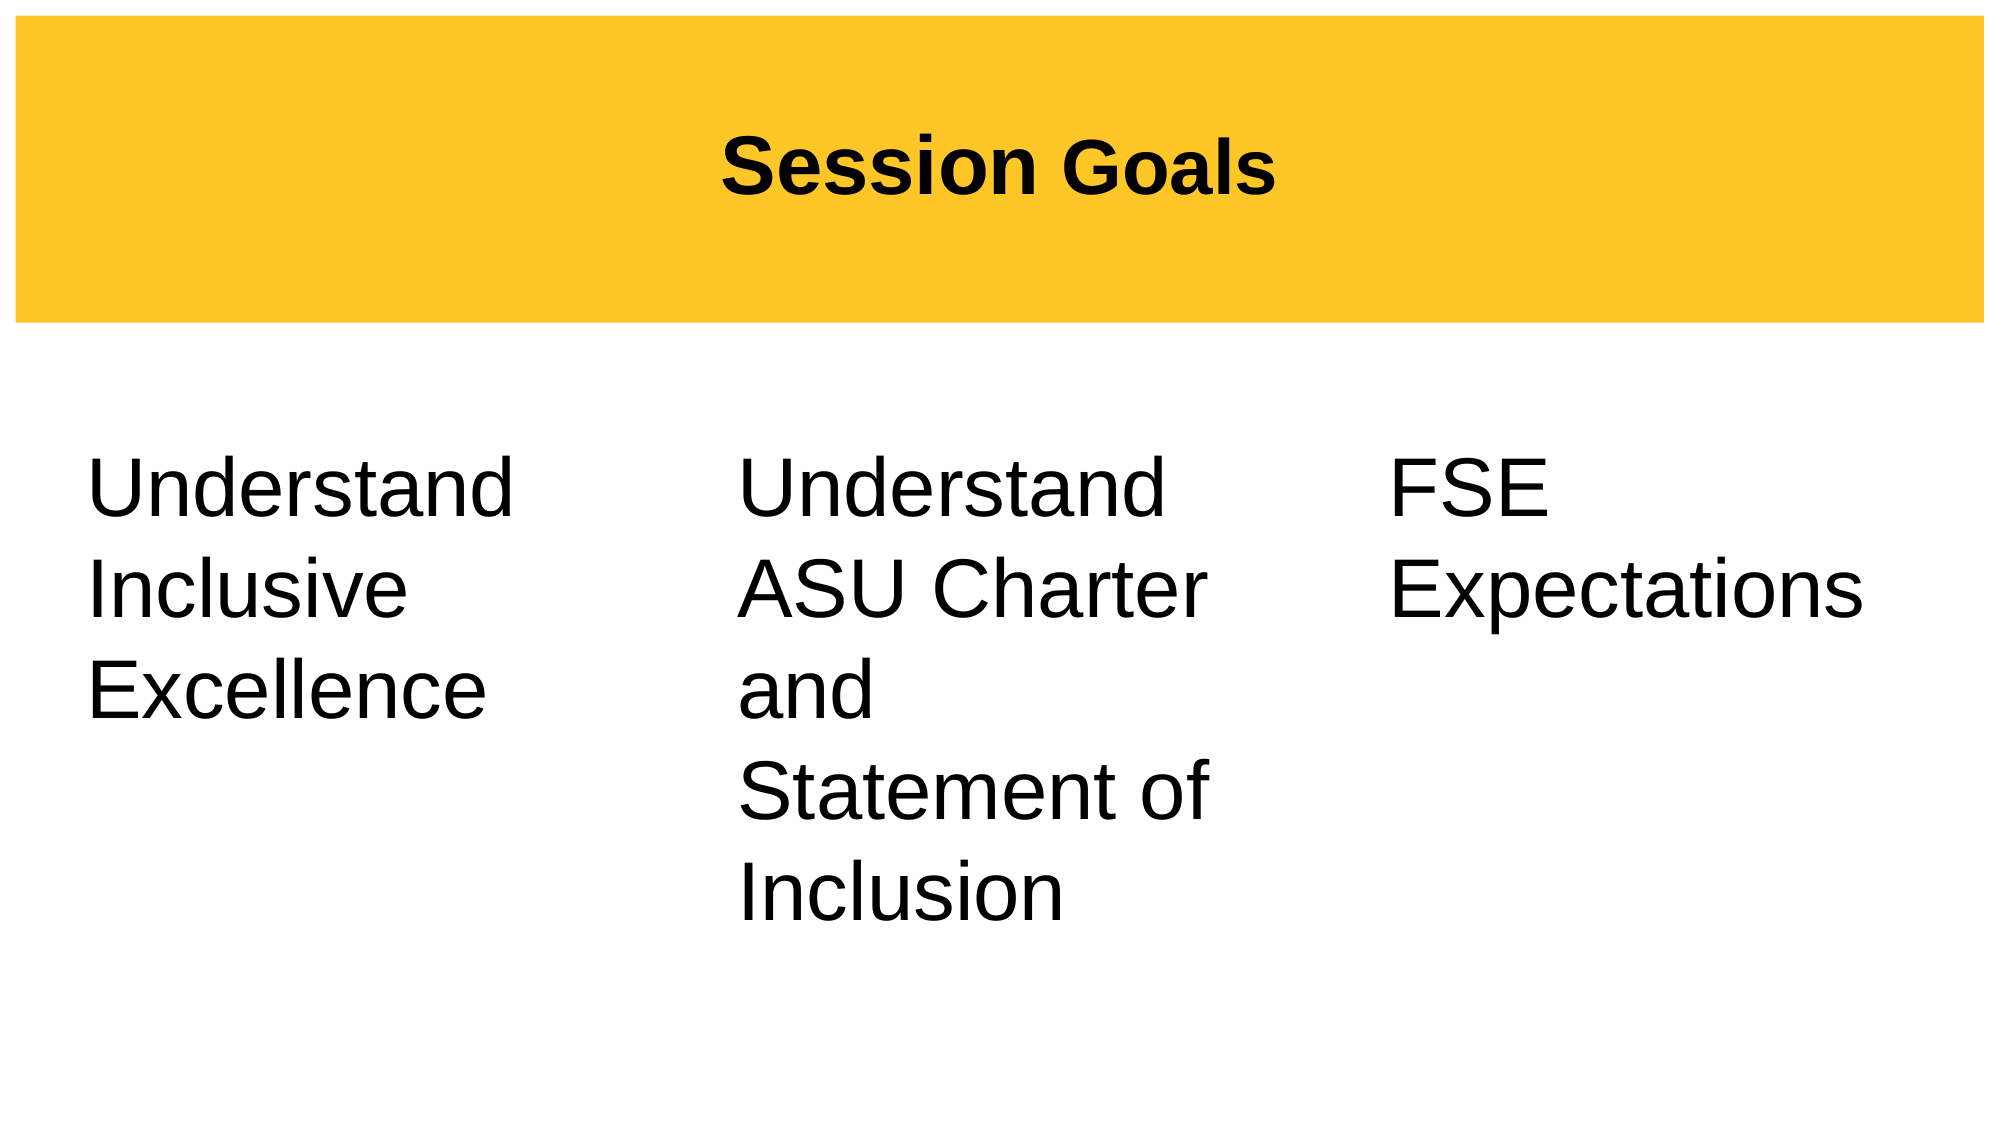

Session Goals
Understand ASU Charter and Statement of Inclusion
Understand Inclusive Excellence
FSE Expectations